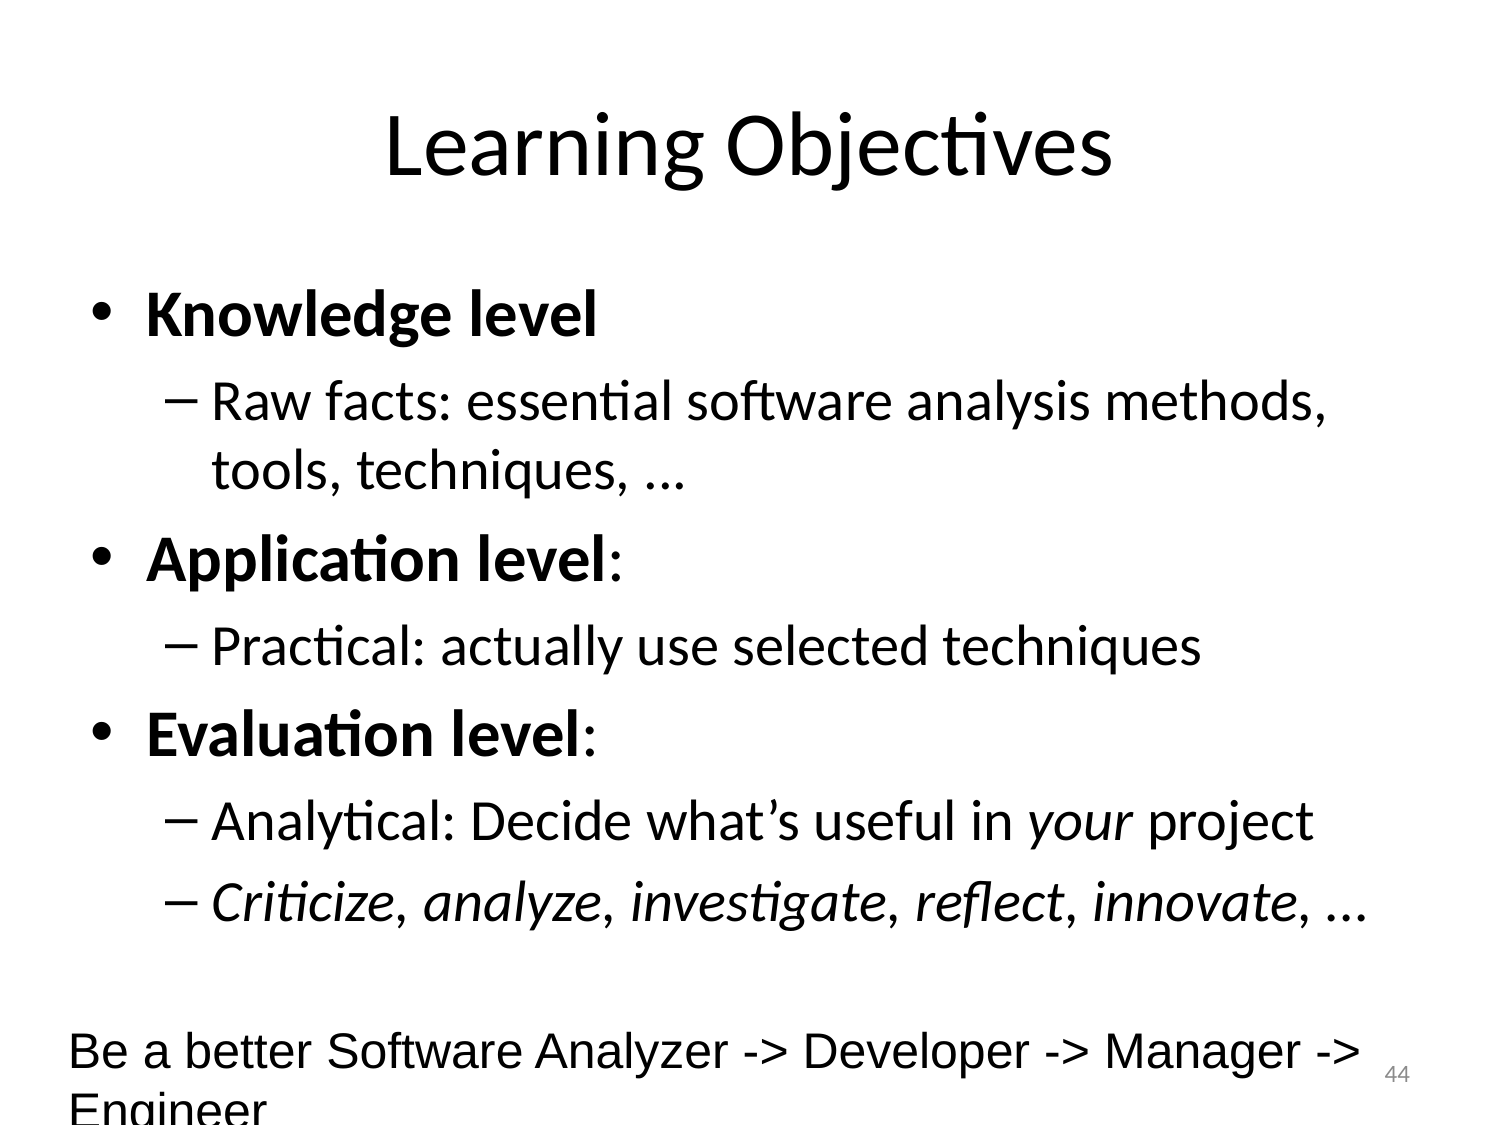

# Learning Objectives
Knowledge level
Raw facts: essential software analysis methods, tools, techniques, ...
Application level:
Practical: actually use selected techniques
Evaluation level:
Analytical: Decide what’s useful in your project
Criticize, analyze, investigate, reflect, innovate, ...
Be a better Software Analyzer -> Developer -> Manager -> Engineer
44